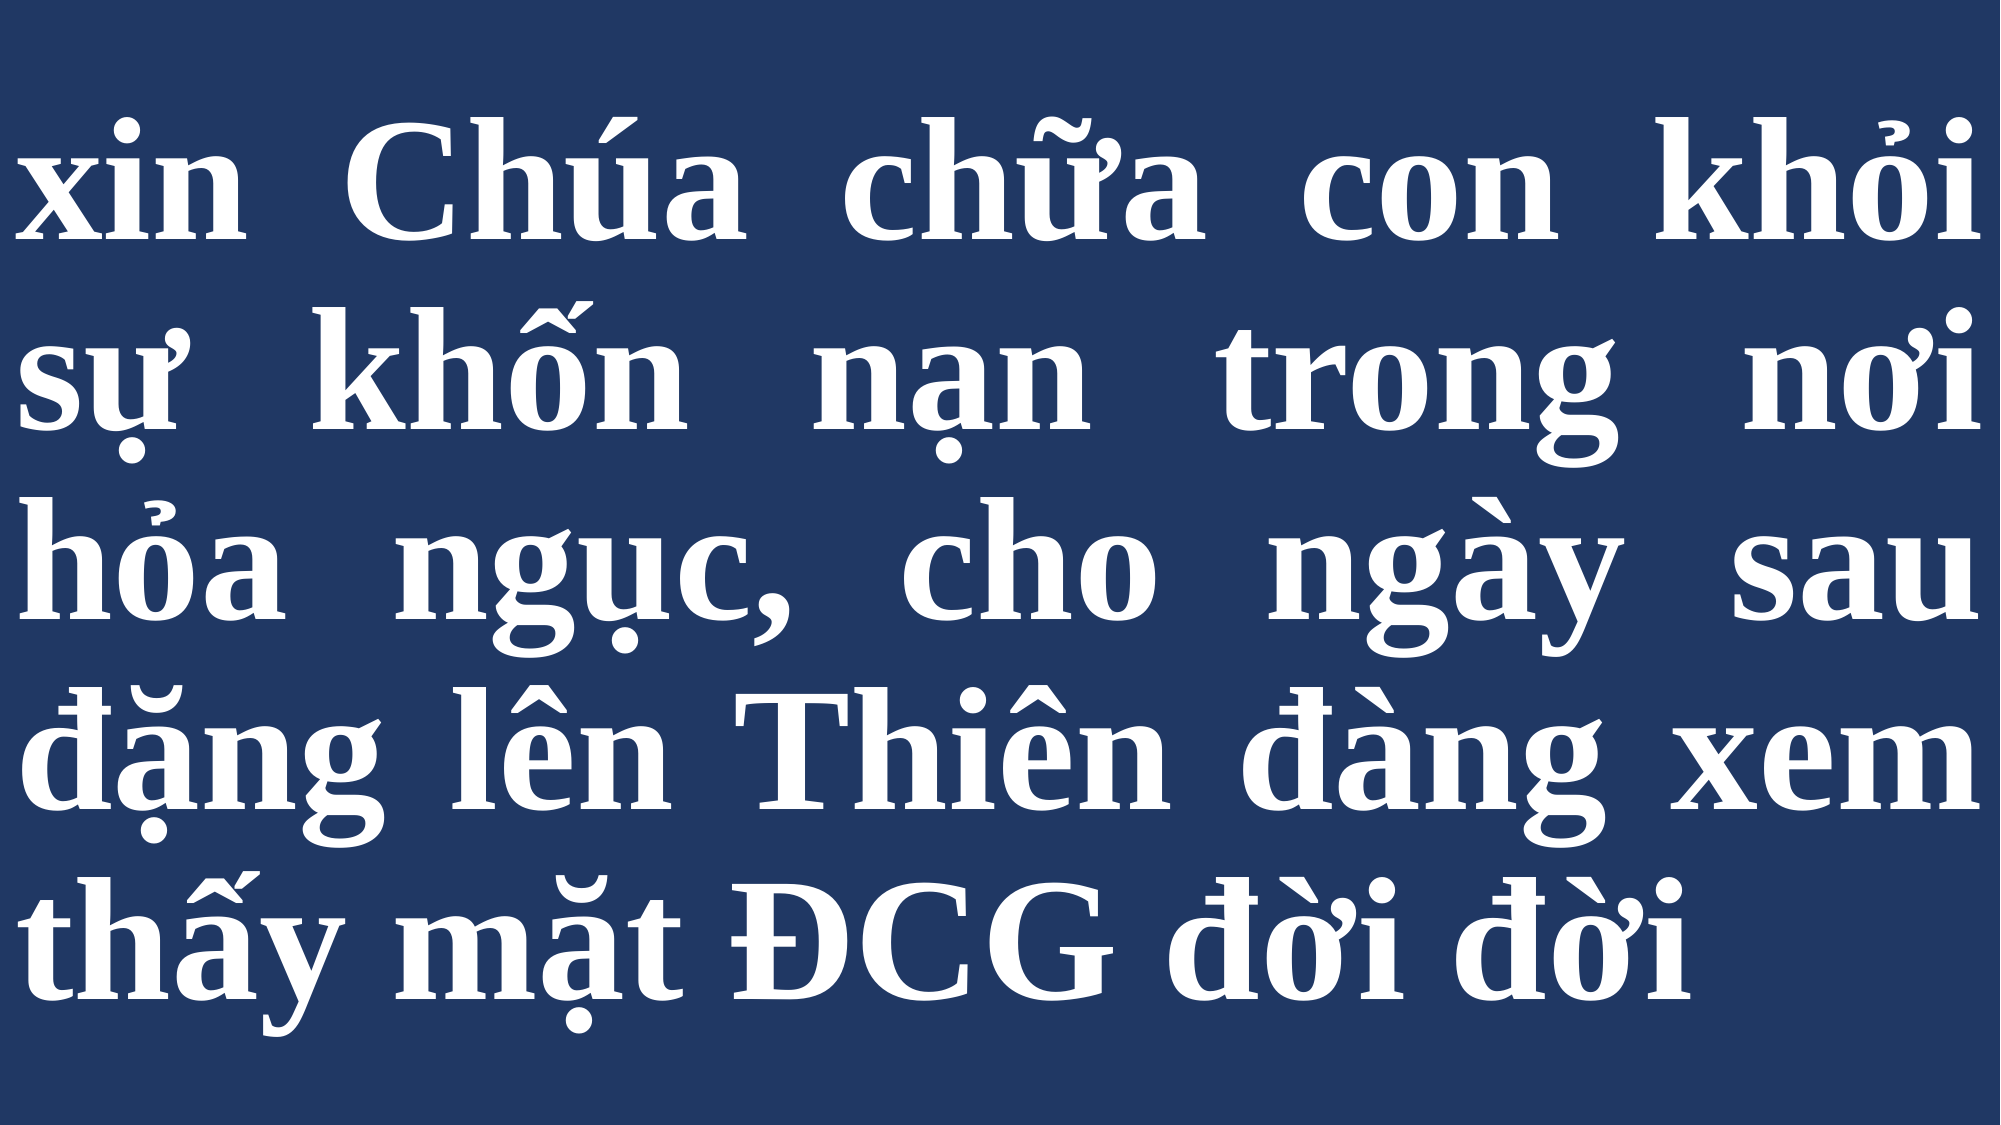

# xin Chúa chữa con khỏi sự khốn nạn trong nơi hỏa ngục, cho ngày sau đặng lên Thiên đàng xem thấy mặt ĐCG đời đời